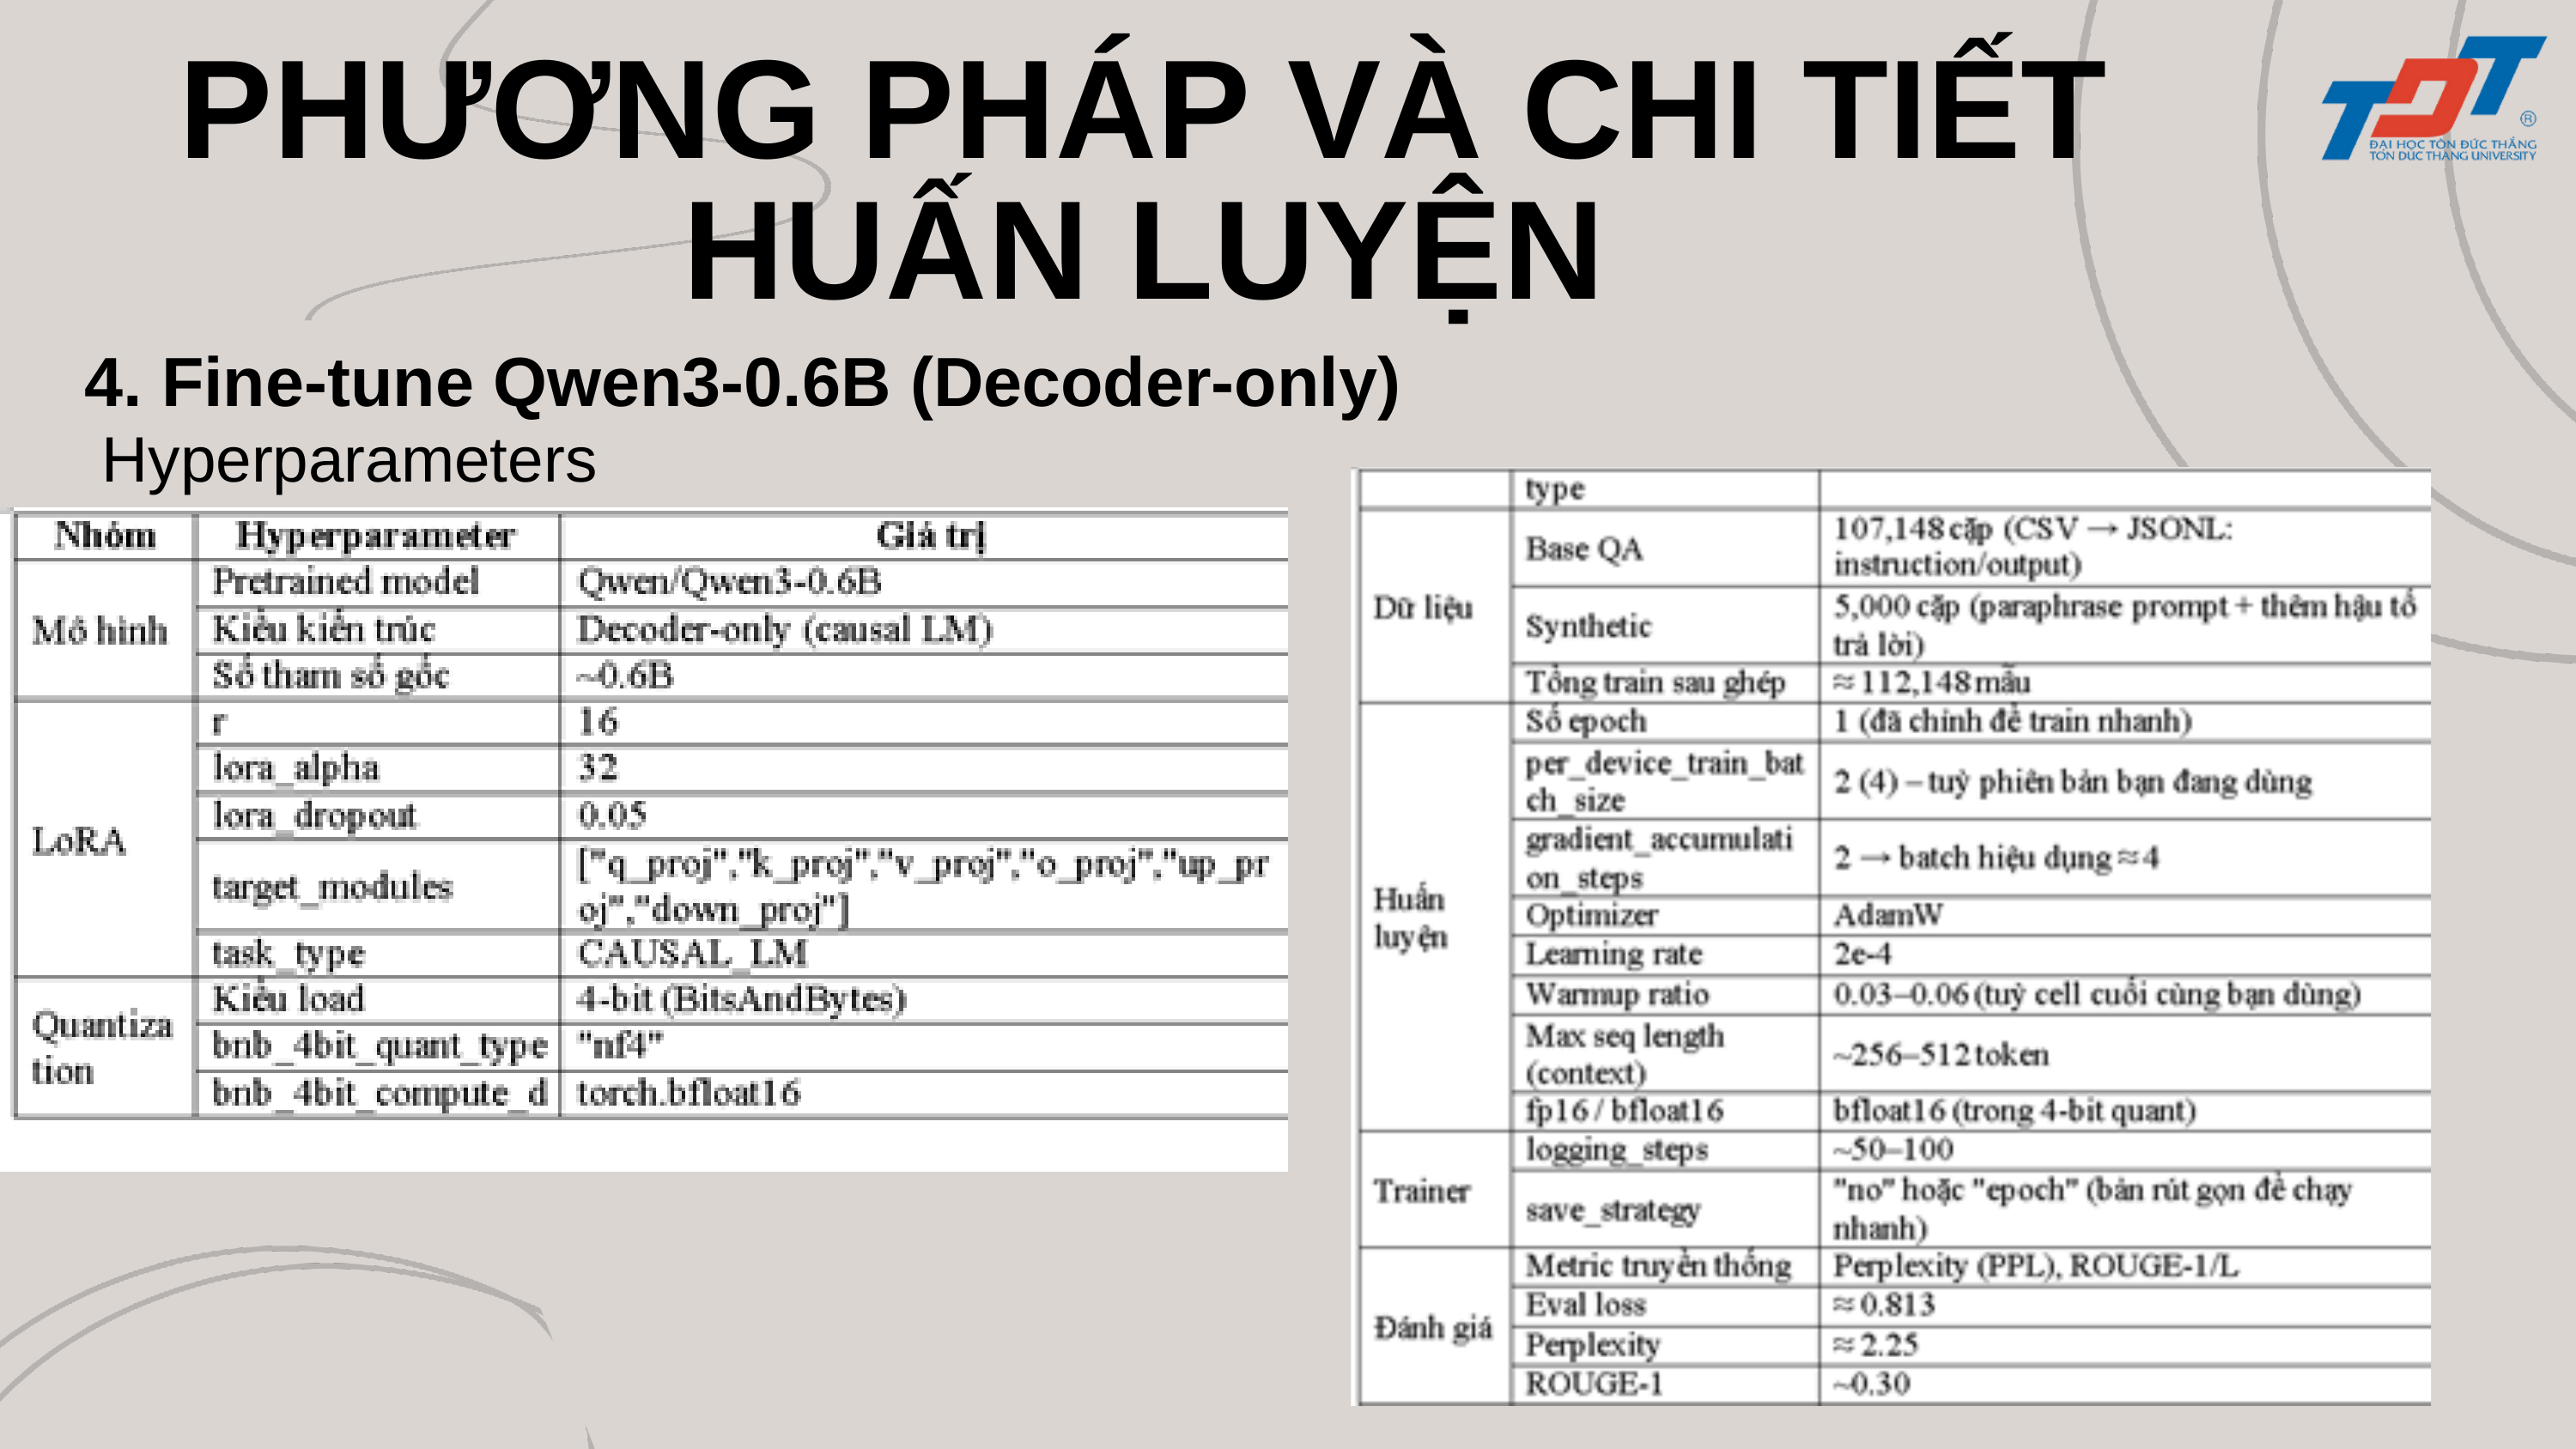

PHƯƠNG PHÁP VÀ CHI TIẾT HUẤN LUYỆN
4. Fine-tune Qwen3-0.6B (Decoder-only)
 Hyperparameters